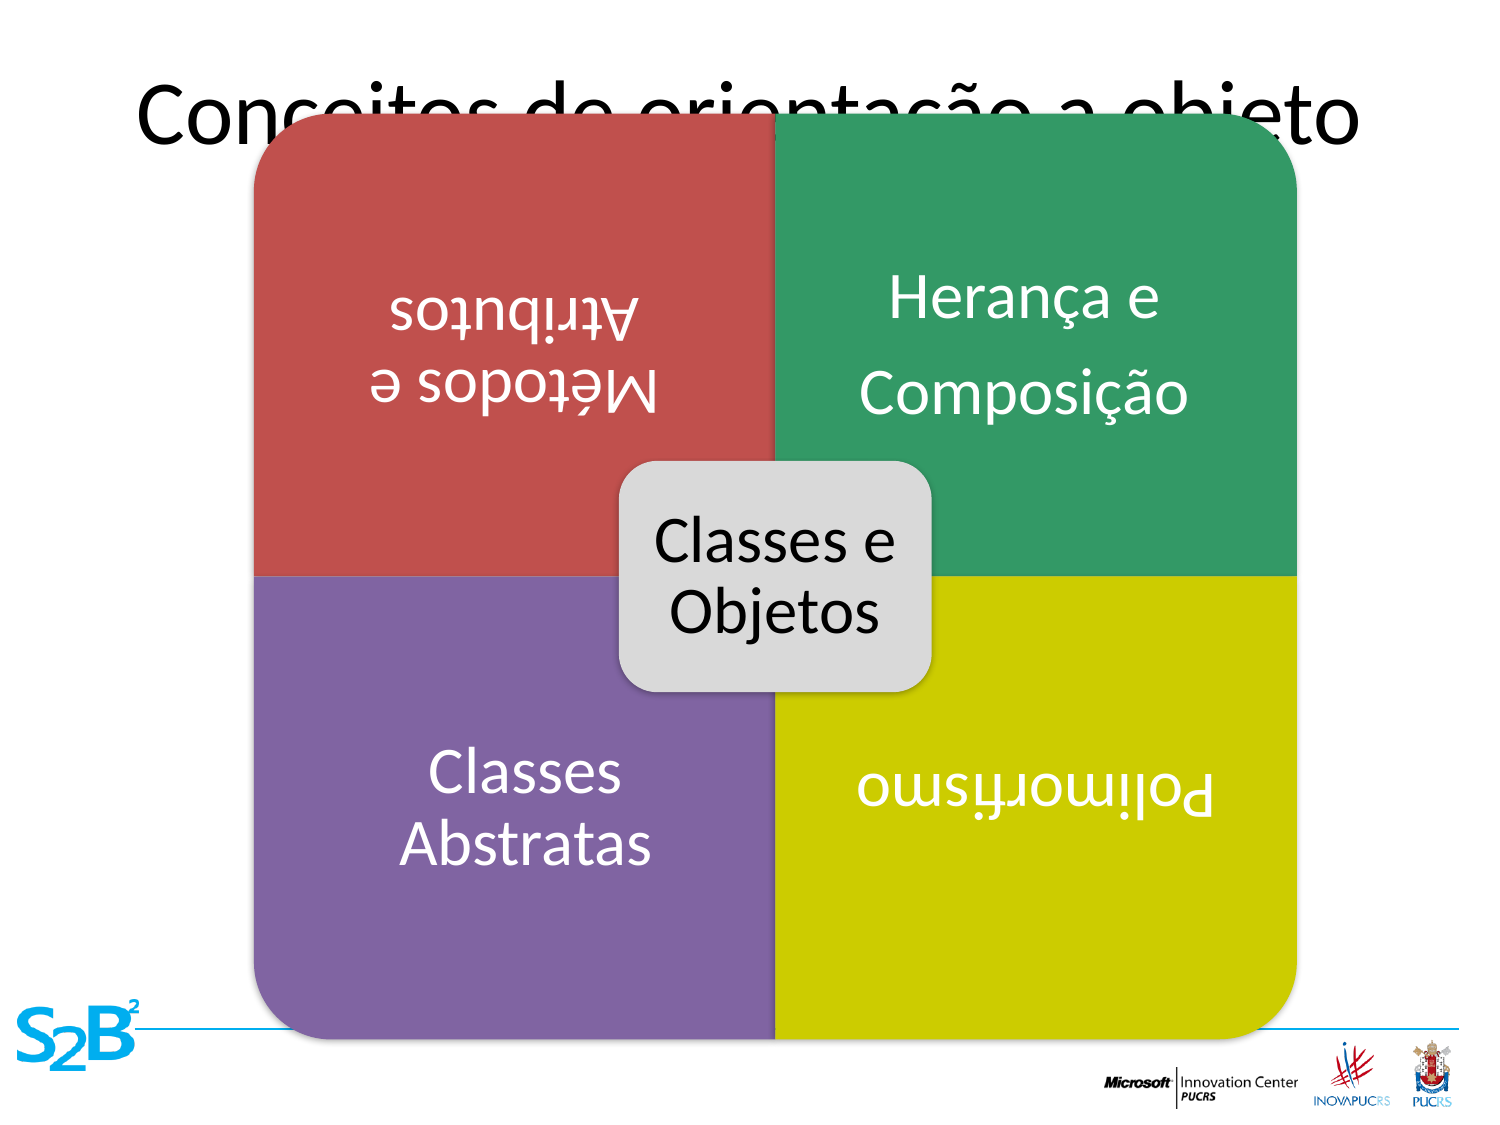

# Conceitos de orientação a objeto
Métodos e Atributos
Herança e
Composição
Classes Abstratas
Polimorfismo
Classes e Objetos